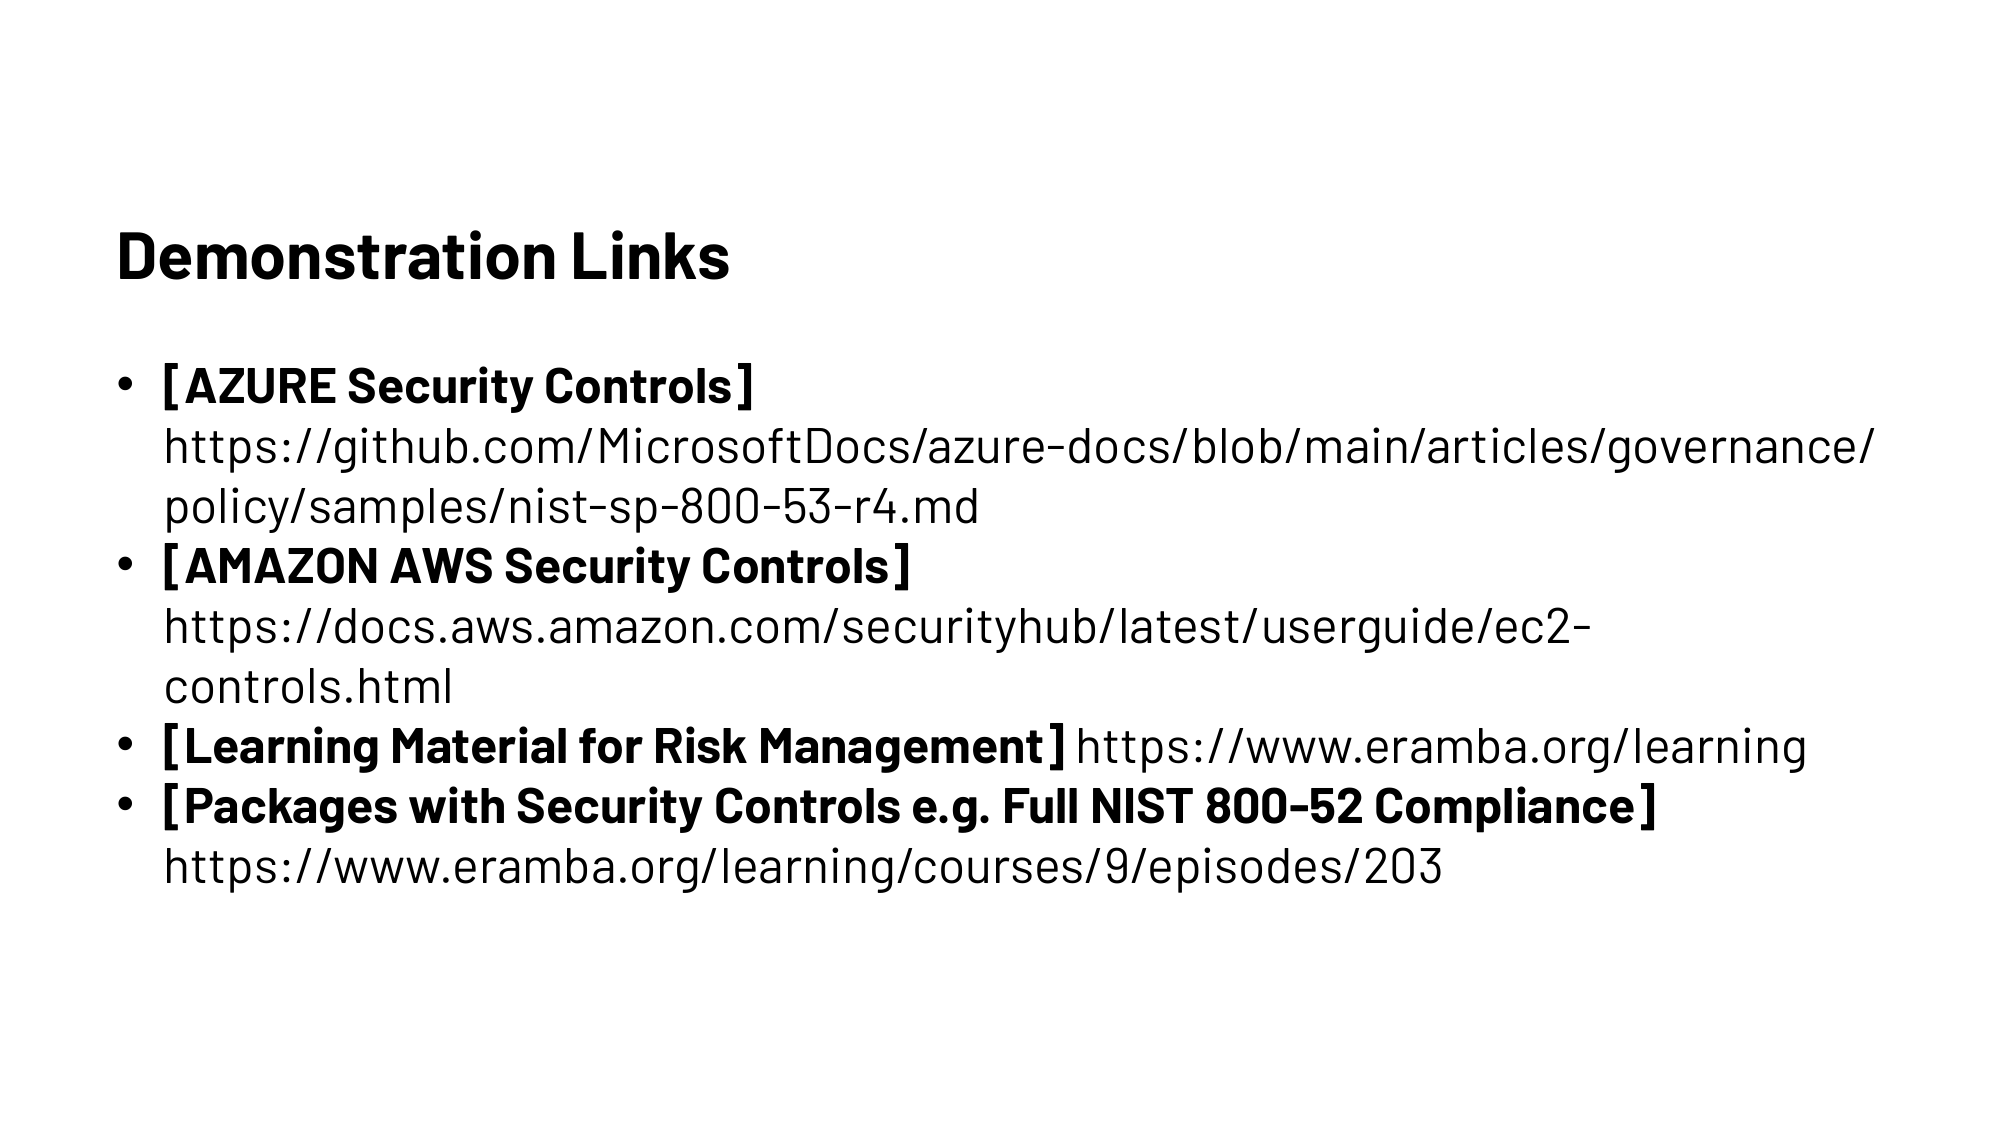

Demonstration Links

[AZURE Security Controls] https://github.com/MicrosoftDocs/azure-docs/blob/main/articles/governance/policy/samples/nist-sp-800-53-r4.md
[AMAZON AWS Security Controls] https://docs.aws.amazon.com/securityhub/latest/userguide/ec2-controls.html
[Learning Material for Risk Management] https://www.eramba.org/learning
[Packages with Security Controls e.g. Full NIST 800-52 Compliance] https://www.eramba.org/learning/courses/9/episodes/203